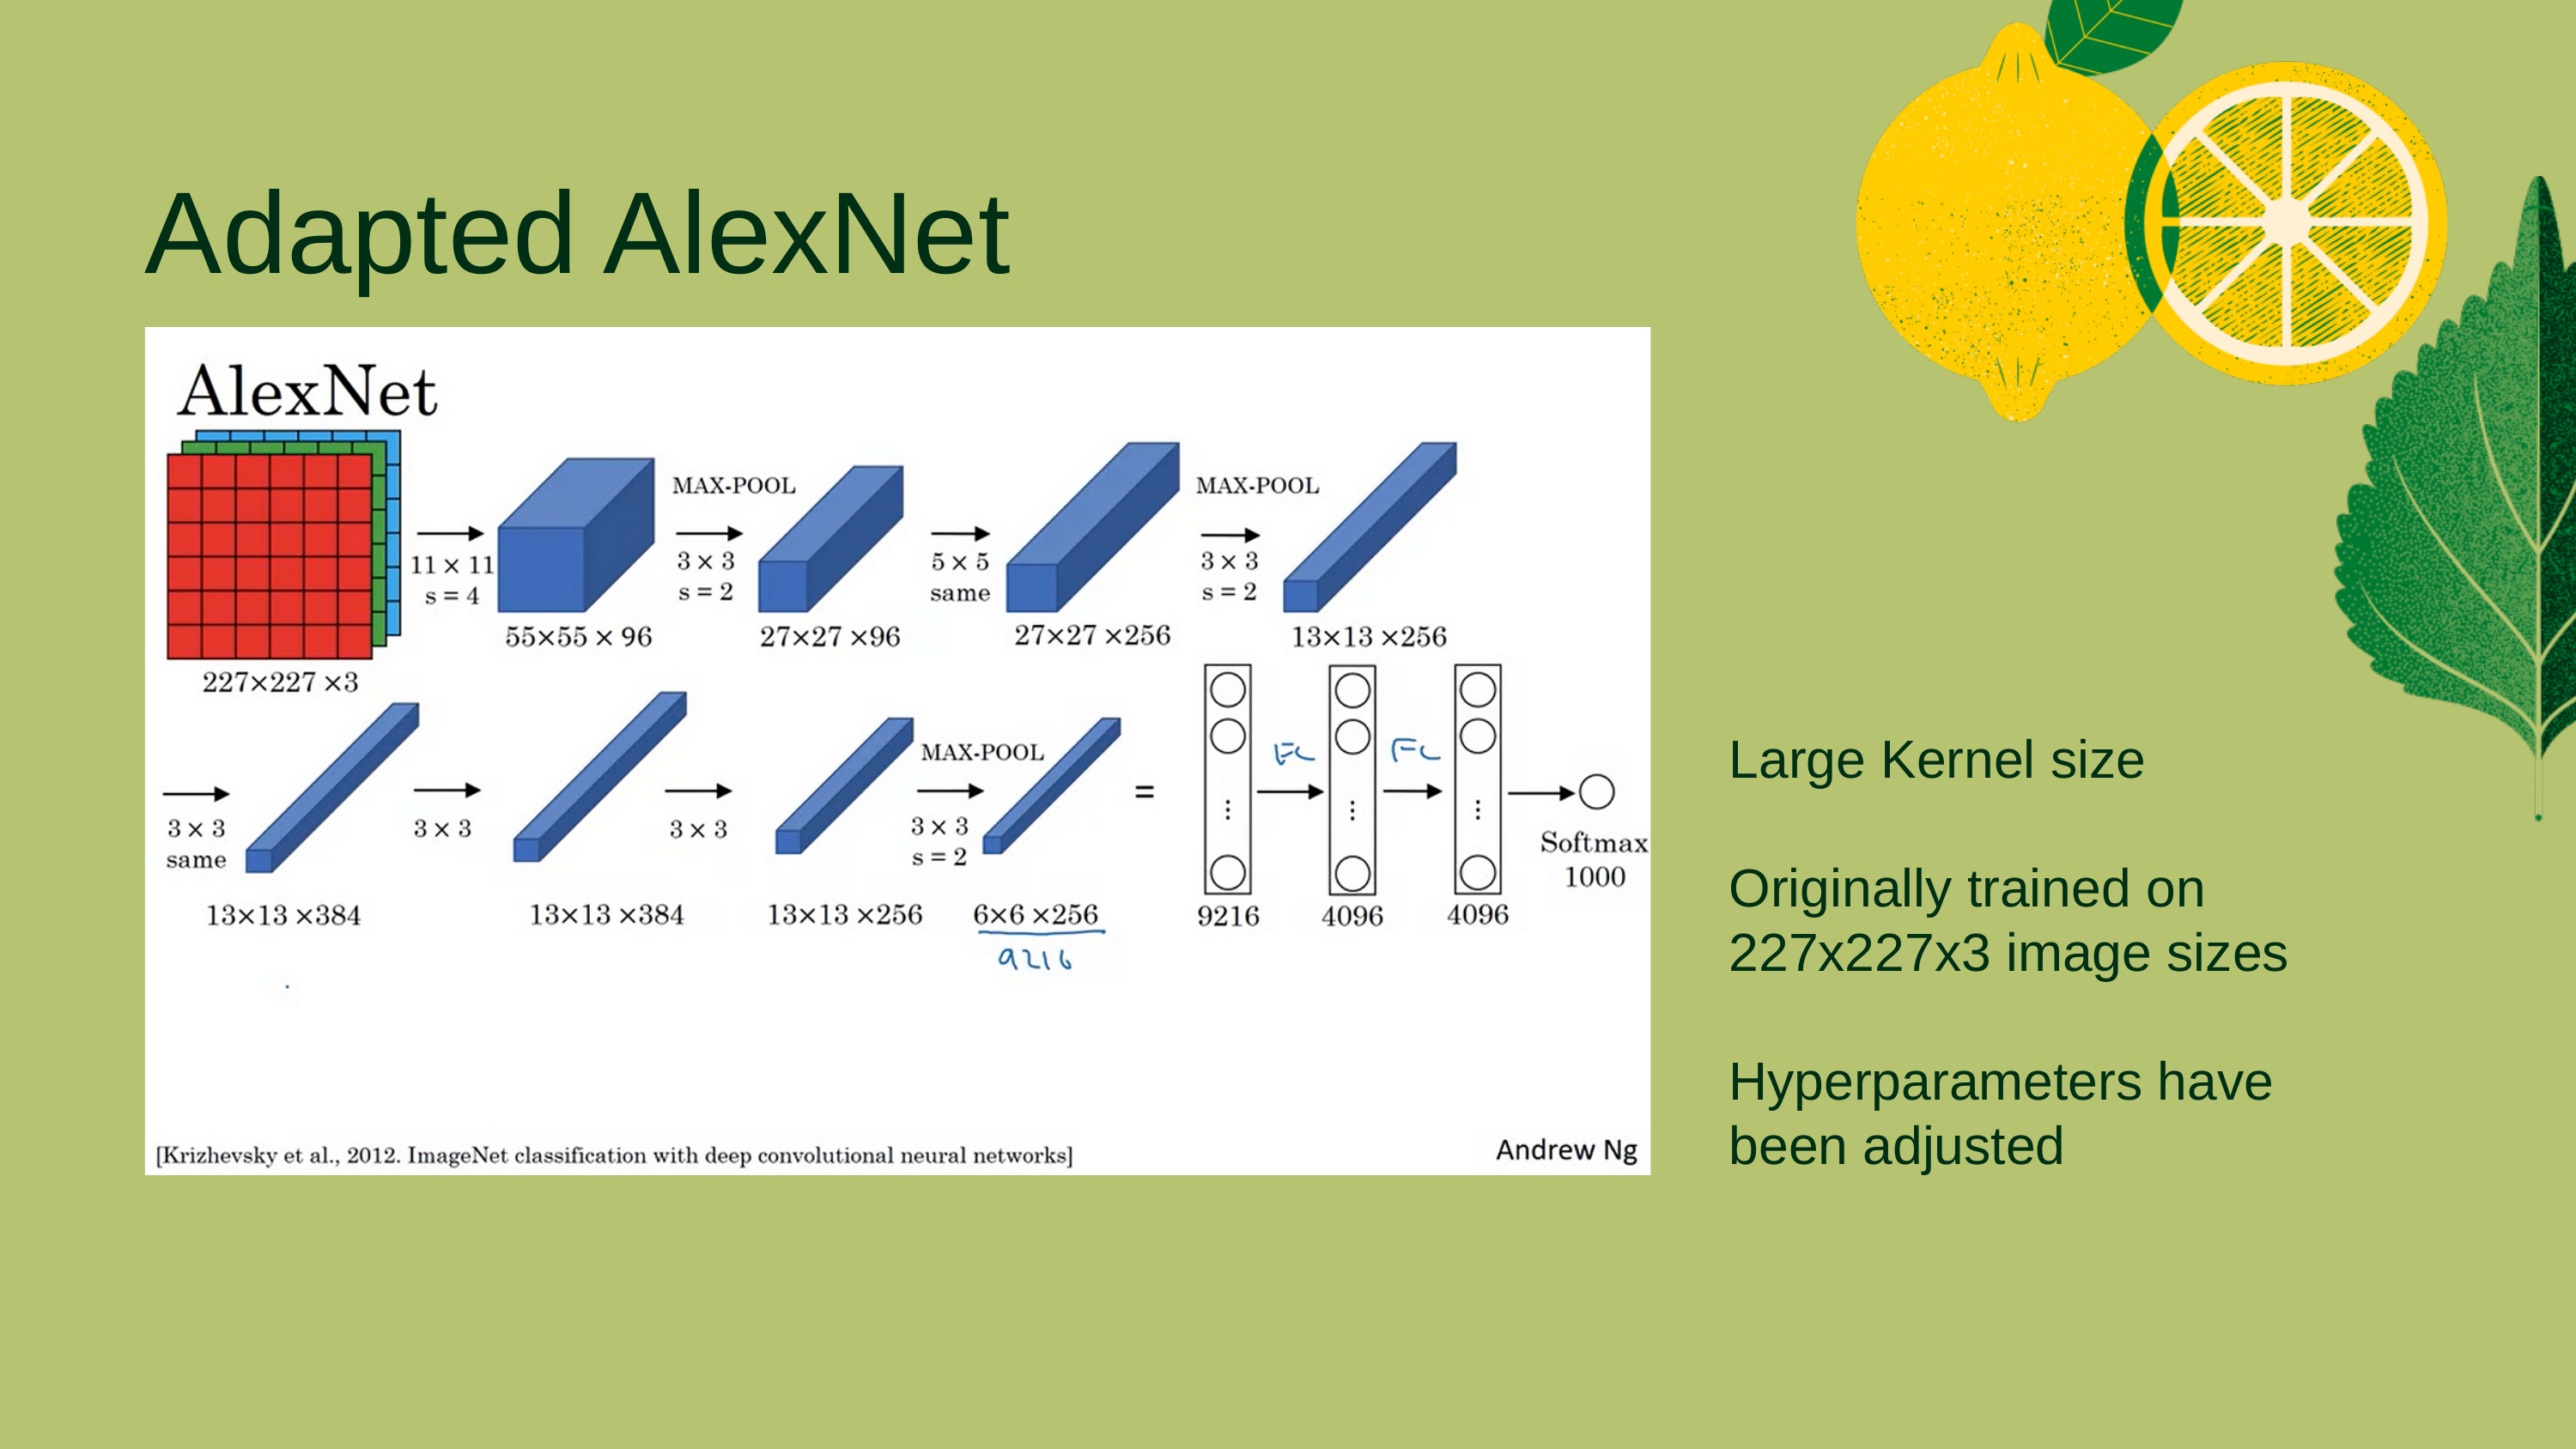

Adapted AlexNet

Large Kernel size

Originally trained on 227x227x3 image sizes

Hyperparameters have been adjusted